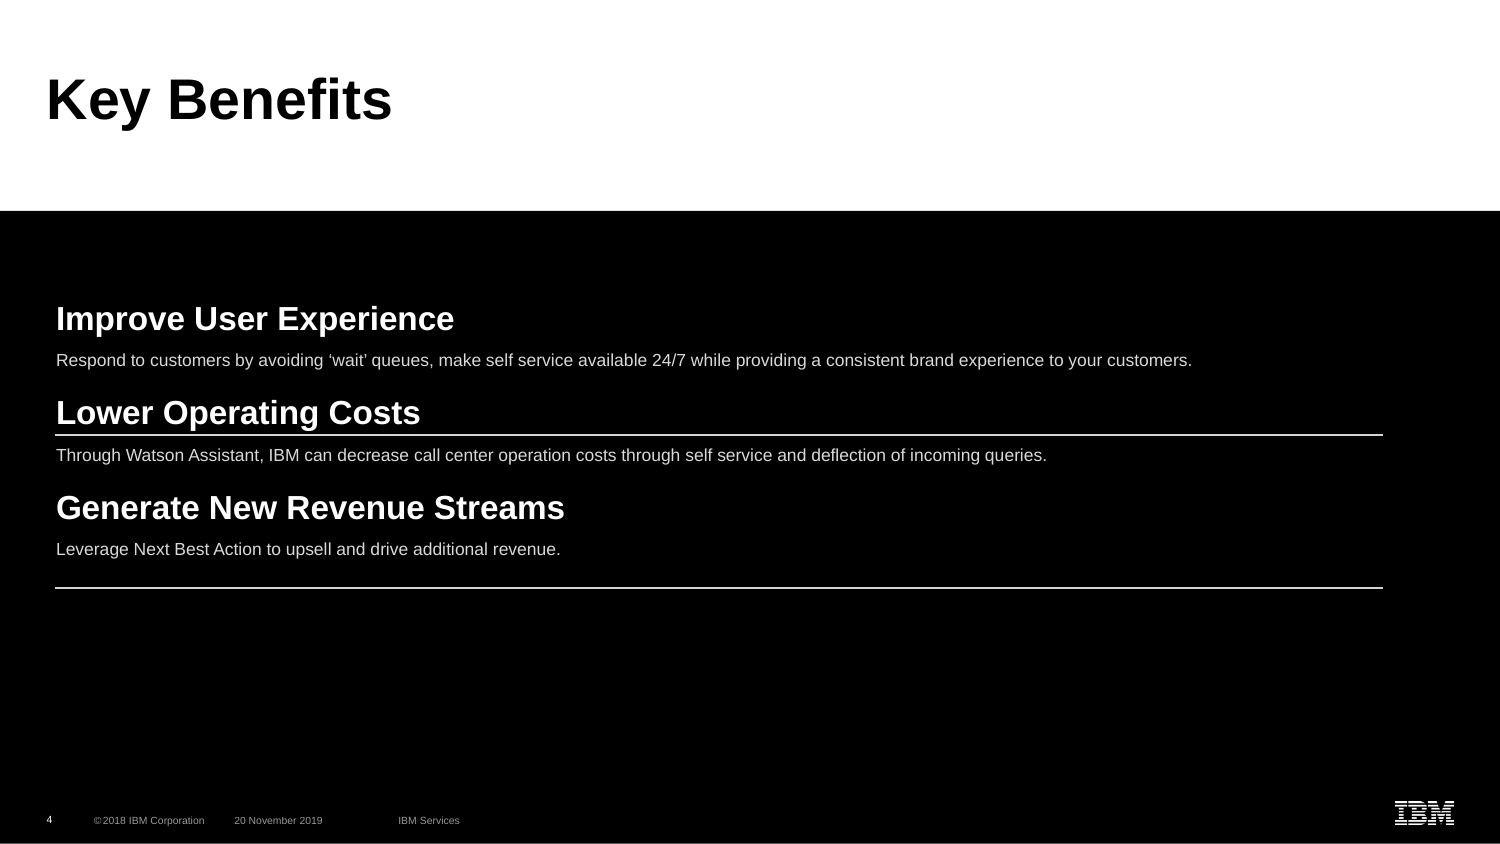

# Key Benefits
Improve User Experience

Respond to customers by avoiding ‘wait’ queues, make self service available 24/7 while providing a consistent brand experience to your customers.

Lower Operating Costs

Through Watson Assistant, IBM can decrease call center operation costs through self service and deflection of incoming queries.

Generate New Revenue Streams

Leverage Next Best Action to upsell and drive additional revenue.